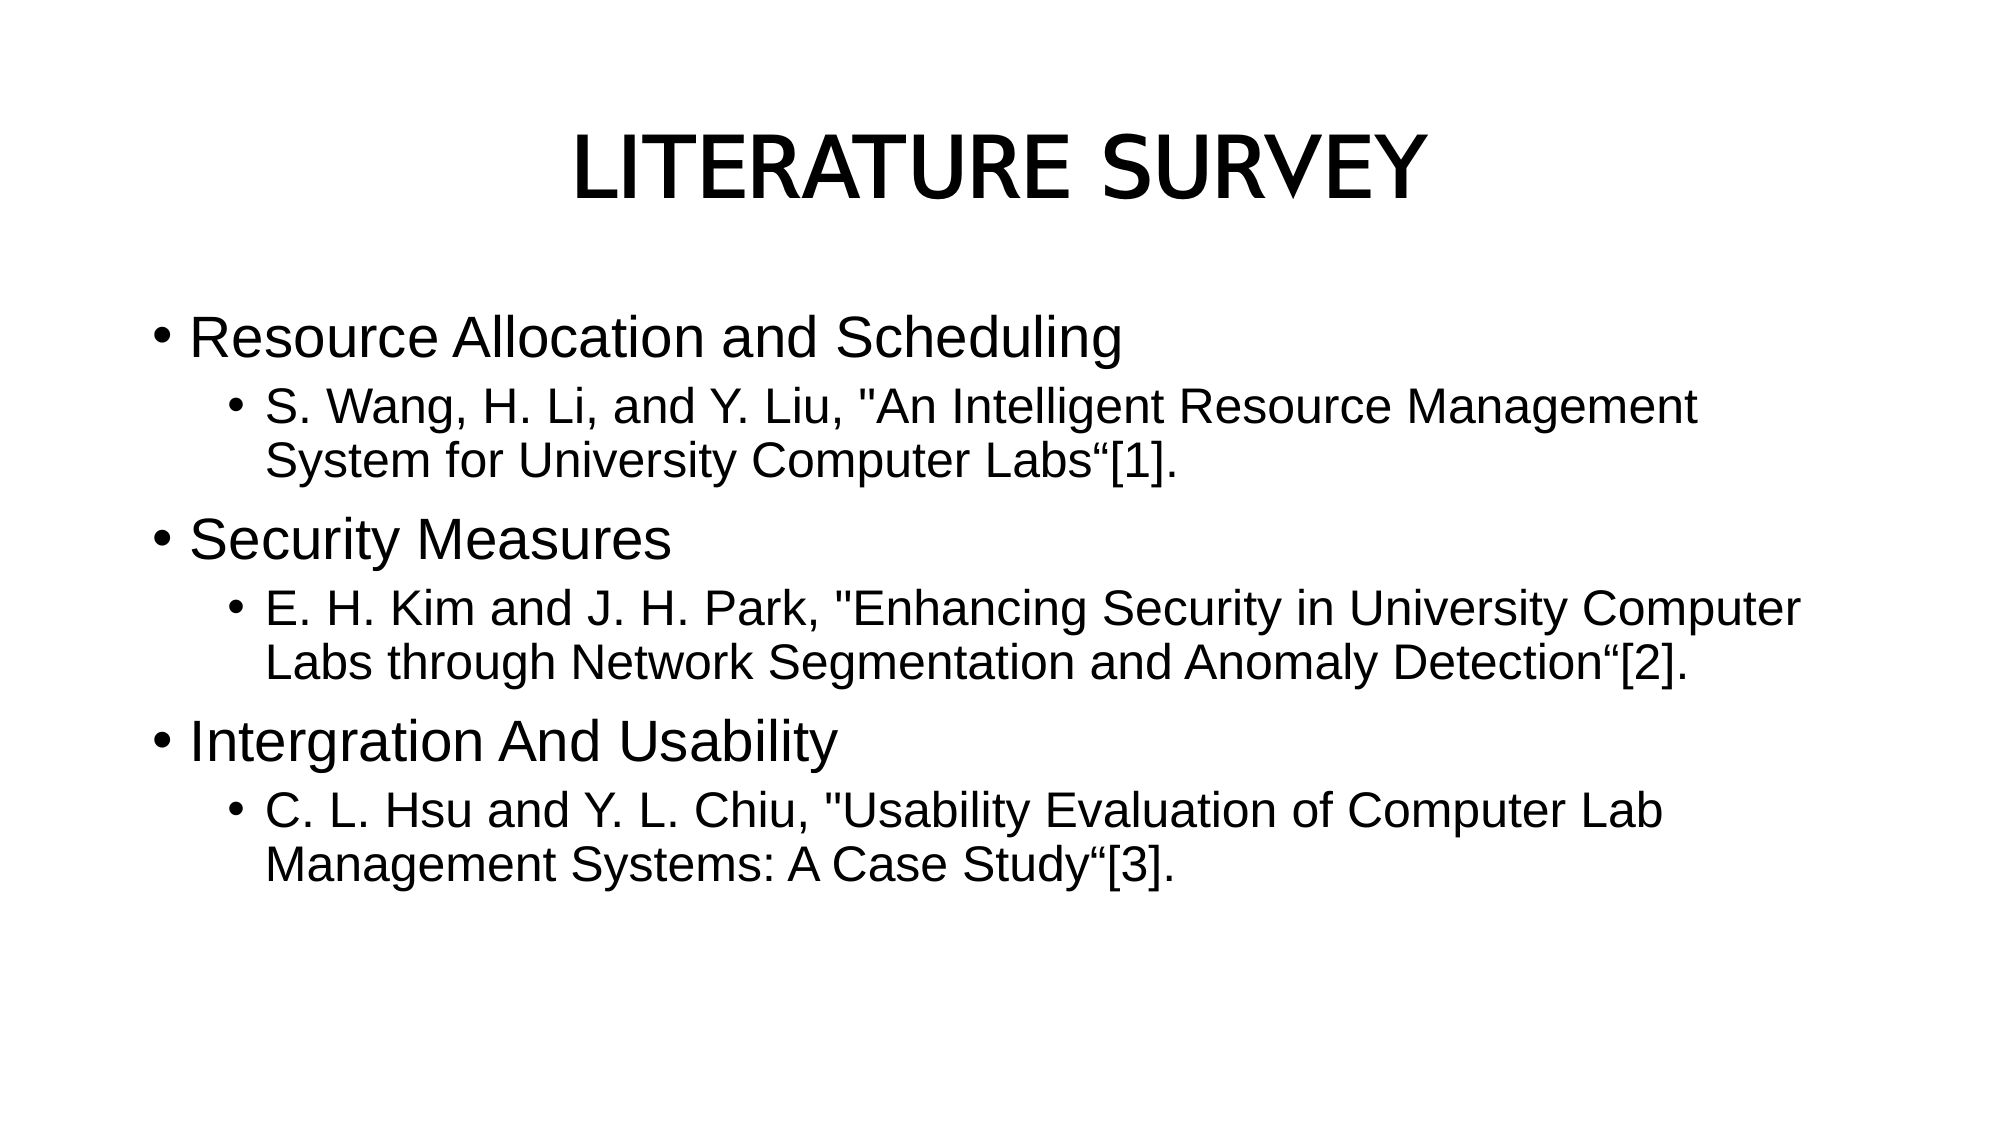

# LITERATURE SURVEY
Resource Allocation and Scheduling
S. Wang, H. Li, and Y. Liu, "An Intelligent Resource Management System for University Computer Labs“[1].
Security Measures
E. H. Kim and J. H. Park, "Enhancing Security in University Computer Labs through Network Segmentation and Anomaly Detection“[2].
Intergration And Usability
C. L. Hsu and Y. L. Chiu, "Usability Evaluation of Computer Lab Management Systems: A Case Study“[3].